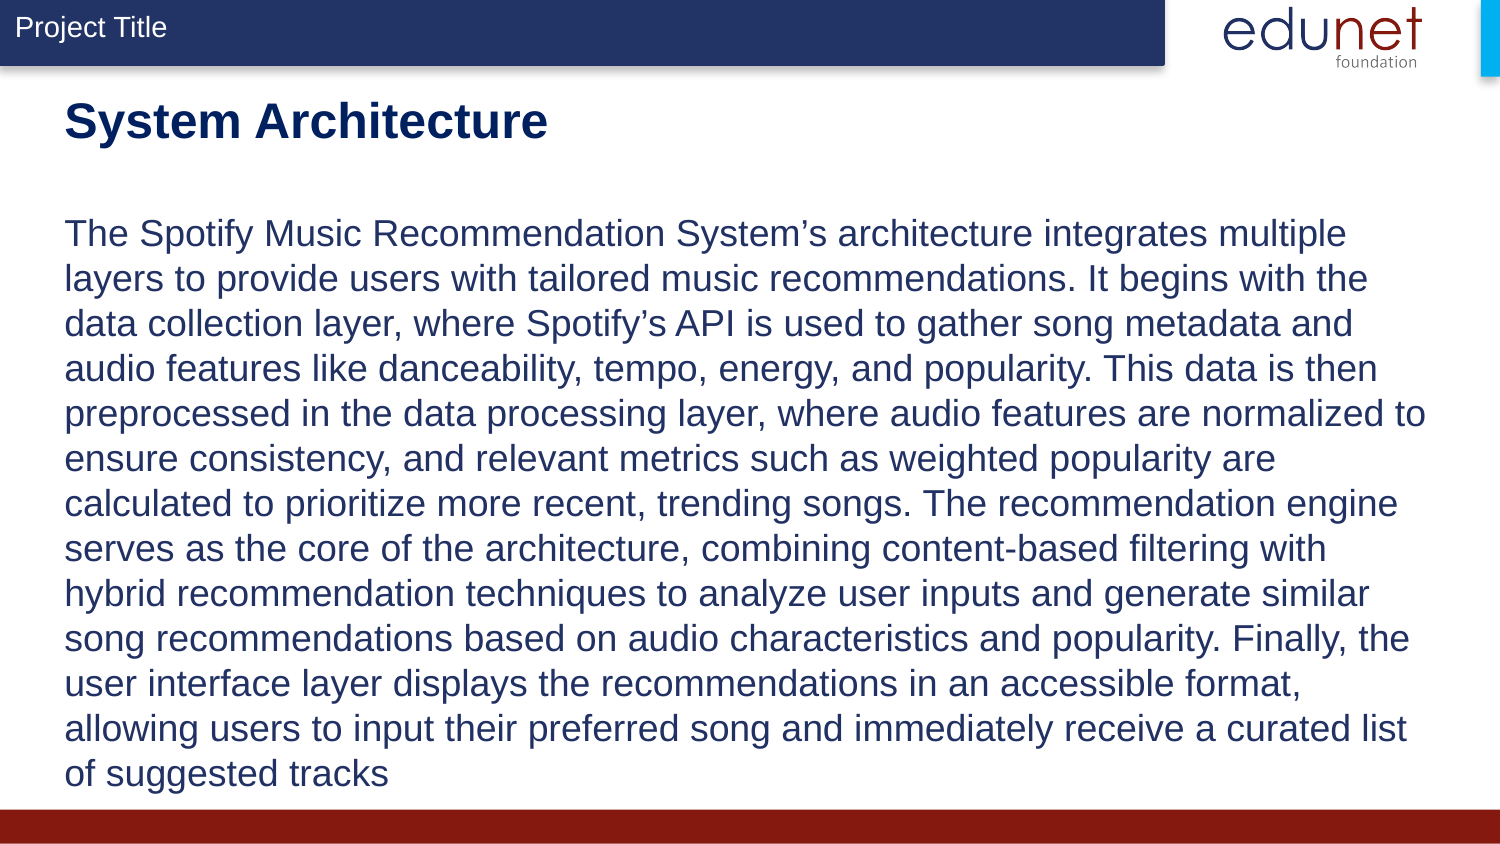

# System Architecture The Spotify Music Recommendation System’s architecture integrates multiple layers to provide users with tailored music recommendations. It begins with the data collection layer, where Spotify’s API is used to gather song metadata and audio features like danceability, tempo, energy, and popularity. This data is then preprocessed in the data processing layer, where audio features are normalized to ensure consistency, and relevant metrics such as weighted popularity are calculated to prioritize more recent, trending songs. The recommendation engine serves as the core of the architecture, combining content-based filtering with hybrid recommendation techniques to analyze user inputs and generate similar song recommendations based on audio characteristics and popularity. Finally, the user interface layer displays the recommendations in an accessible format, allowing users to input their preferred song and immediately receive a curated list of suggested tracks